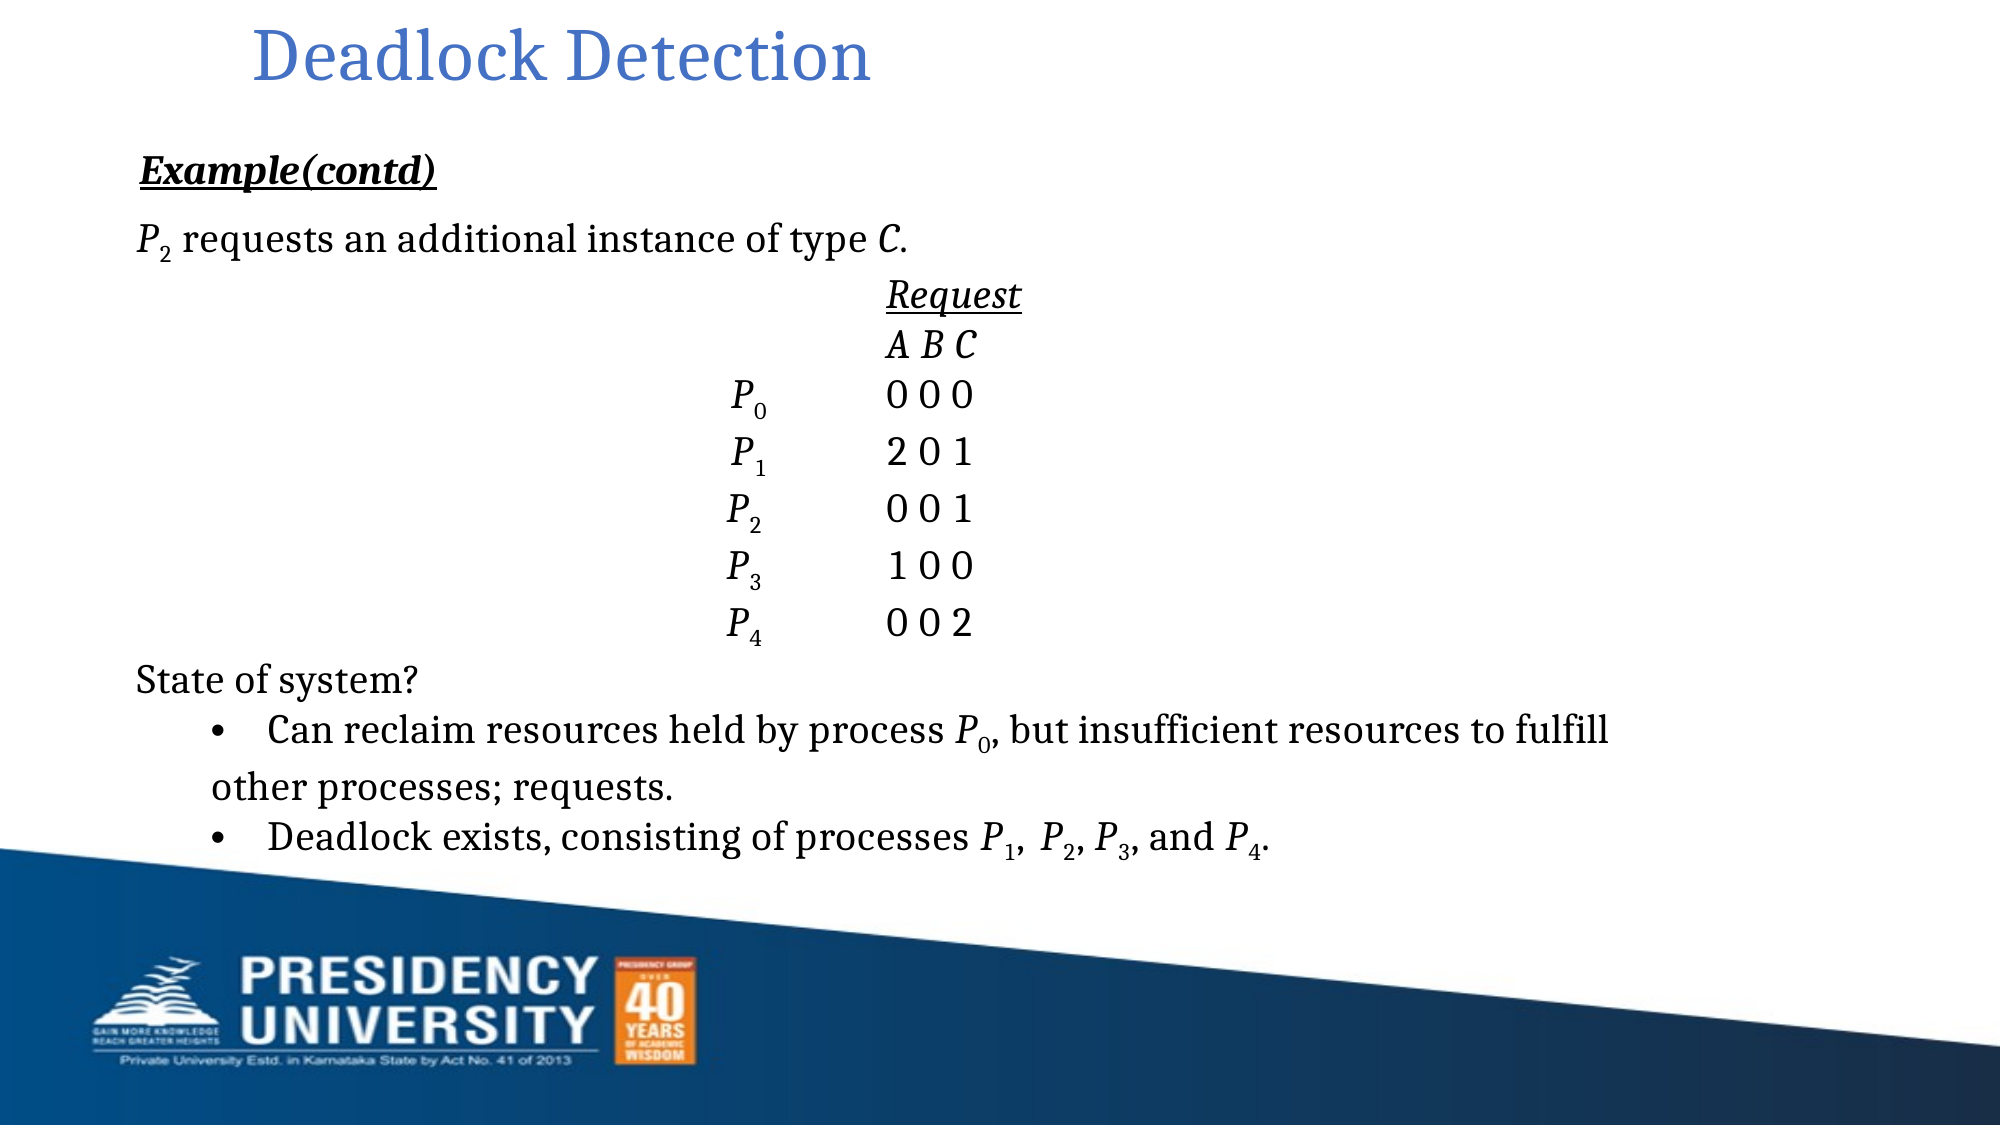

# Deadlock Detection
Example(contd)
P2 requests an additional instance of type C.
			Request
			A B C
		 P0	0 0 0
		 P1	2 0 1
		P2	0 0 1
		P3	1 0 0
		P4	0 0 2
State of system?
Can reclaim resources held by process P0, but insufficient resources to fulfill
other processes; requests.
Deadlock exists, consisting of processes P1,  P2, P3, and P4.